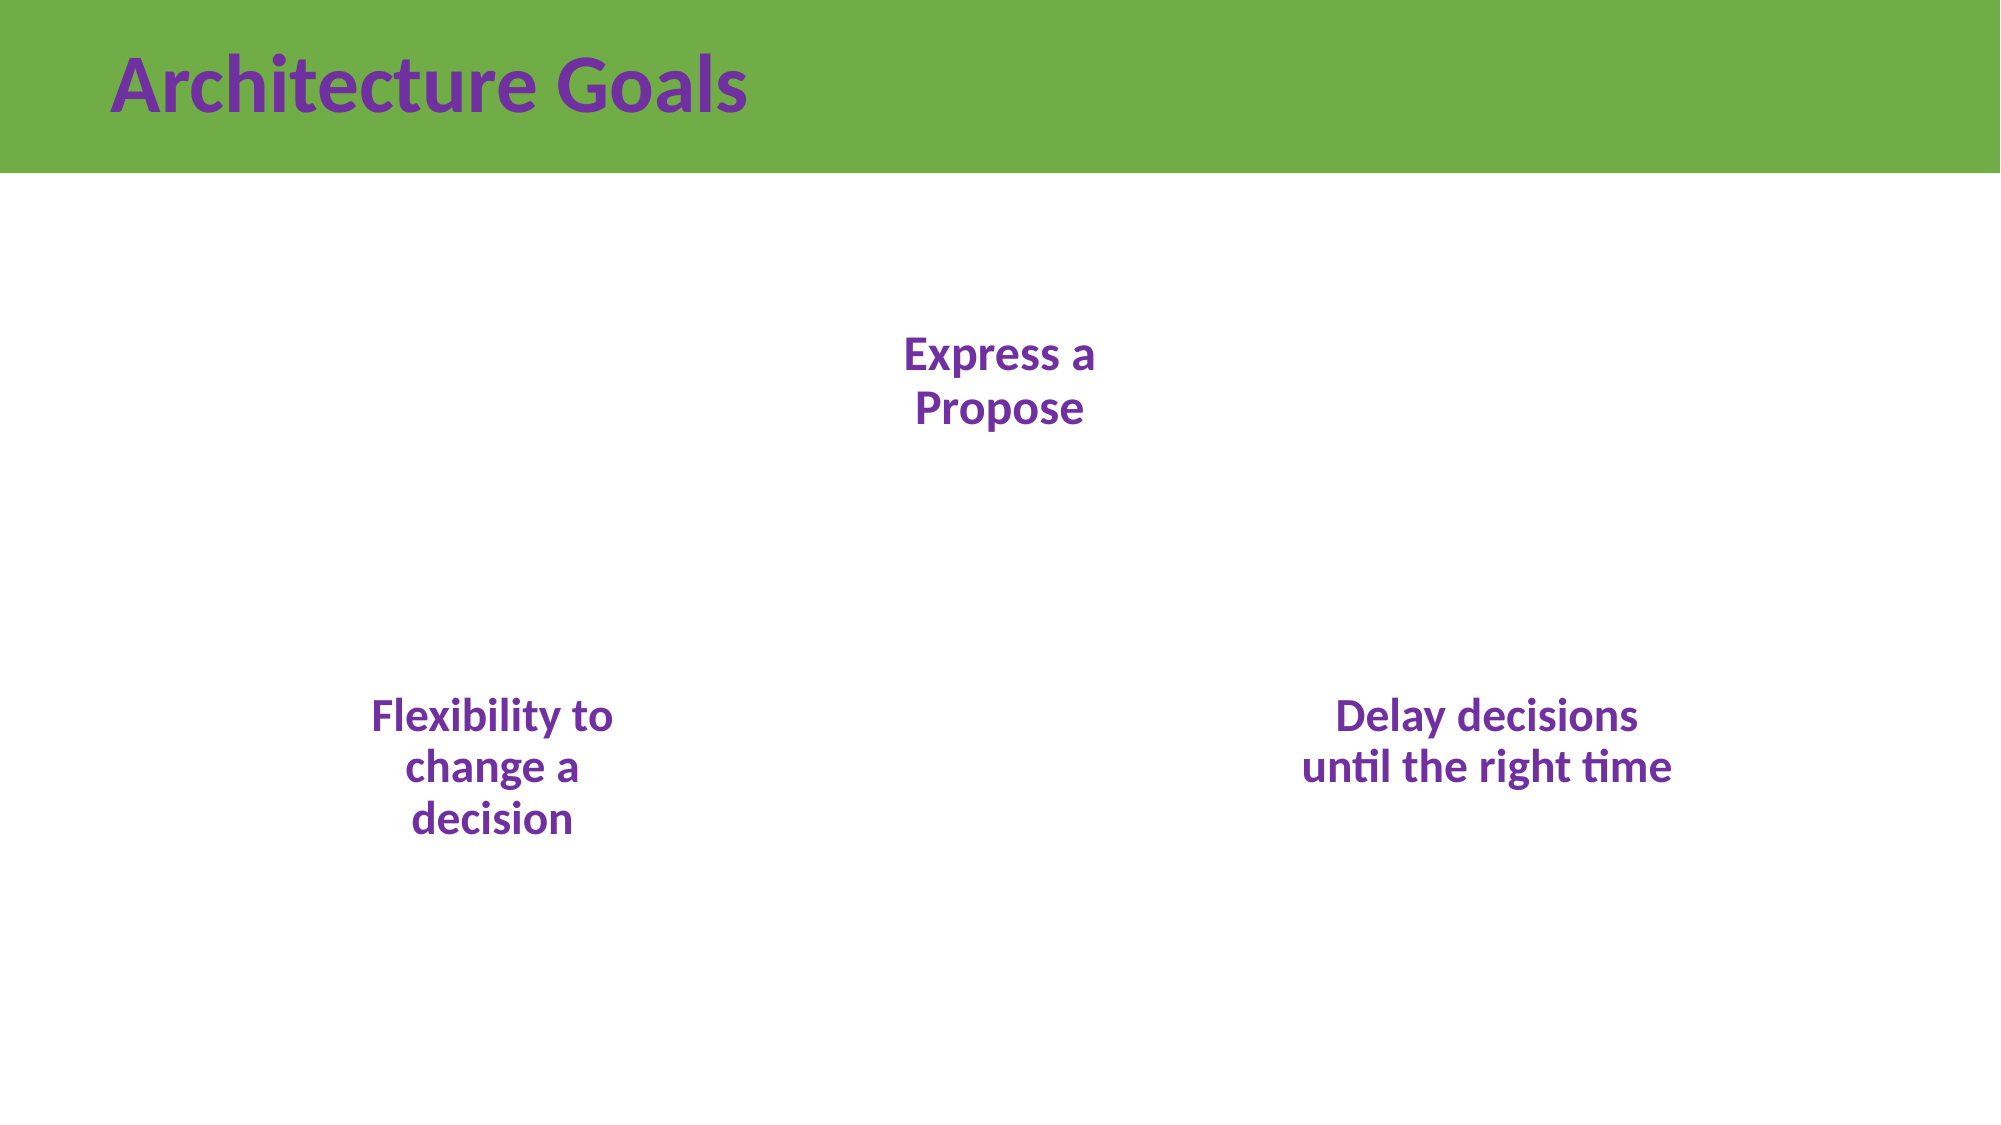

Architecture Goals
Express a Propose
Flexibility to change a decision
Delay decisions until the right time